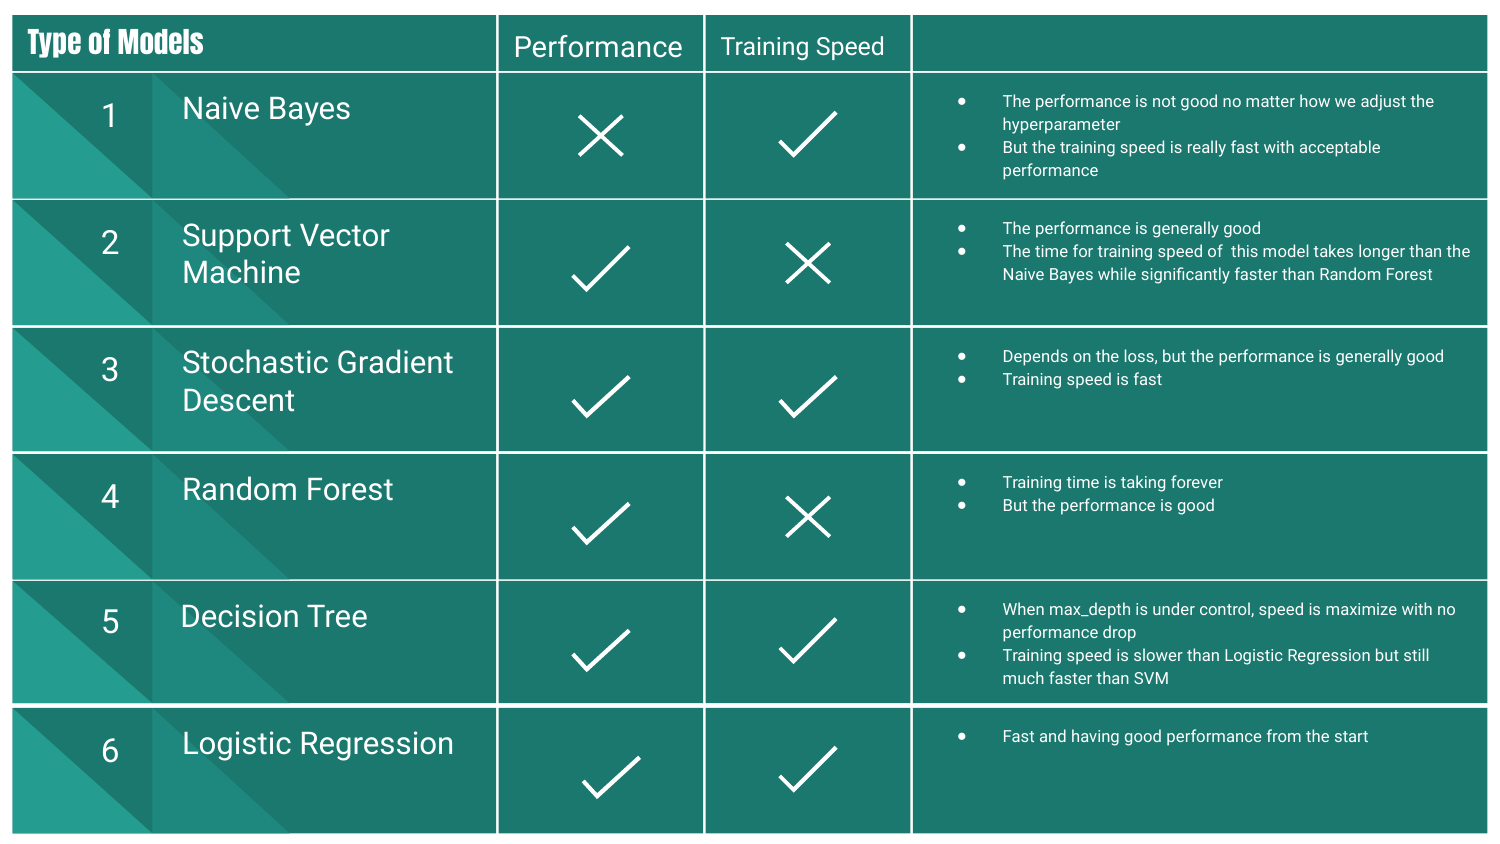

Type of Models
Performance
Training Speed

The performance is not good no matter how we adjust the hyperparameter
But the training speed is really fast with acceptable performance
Naive Bayes
1

The performance is generally good
The time for training speed of  this model takes longer than the Naive Bayes while significantly faster than Random Forest
Support Vector Machine
2

Depends on the loss, but the performance is generally good
Training speed is fast

Stochastic Gradient Descent
3

Training time is taking forever
But the performance is good
Random Forest
4

Decision Tree

When max_depth is under control, speed is maximize with no performance drop
Training speed is slower than Logistic Regression but still much faster than SVM

5

Fast and having good performance from the start
Logistic Regression
6